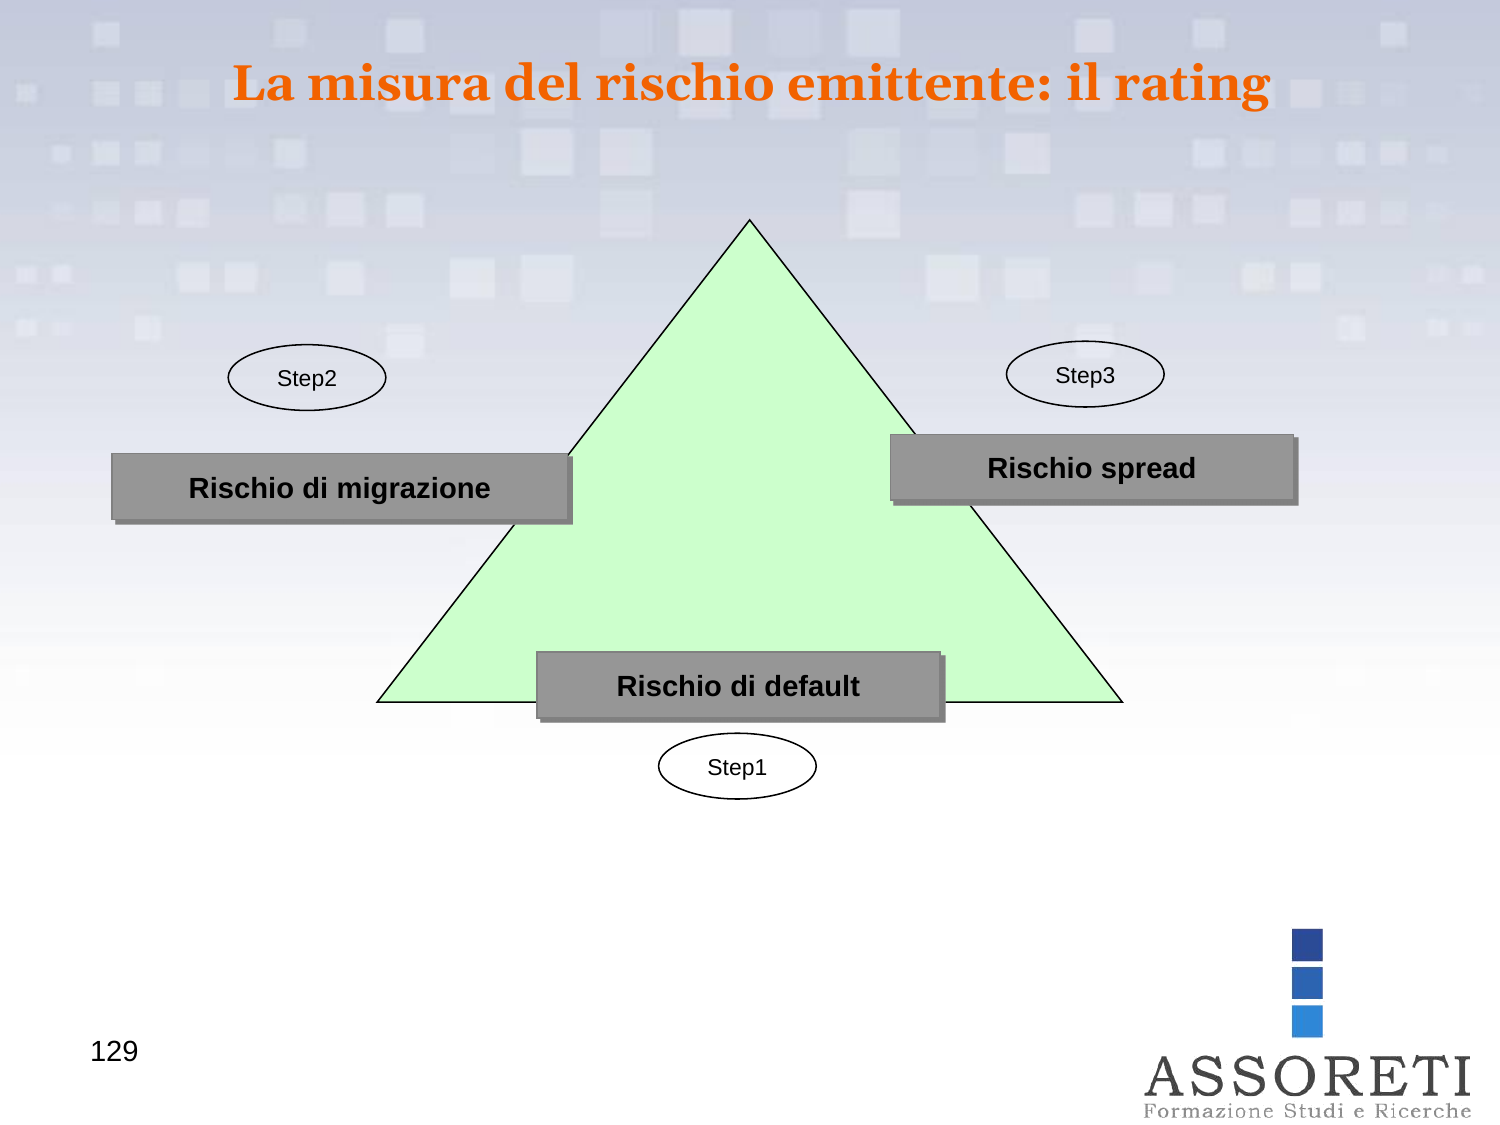

La misura del rischio emittente: il rating

Step3
Step2
Rischio spread
Rischio di migrazione
Rischio di default
Step1
129